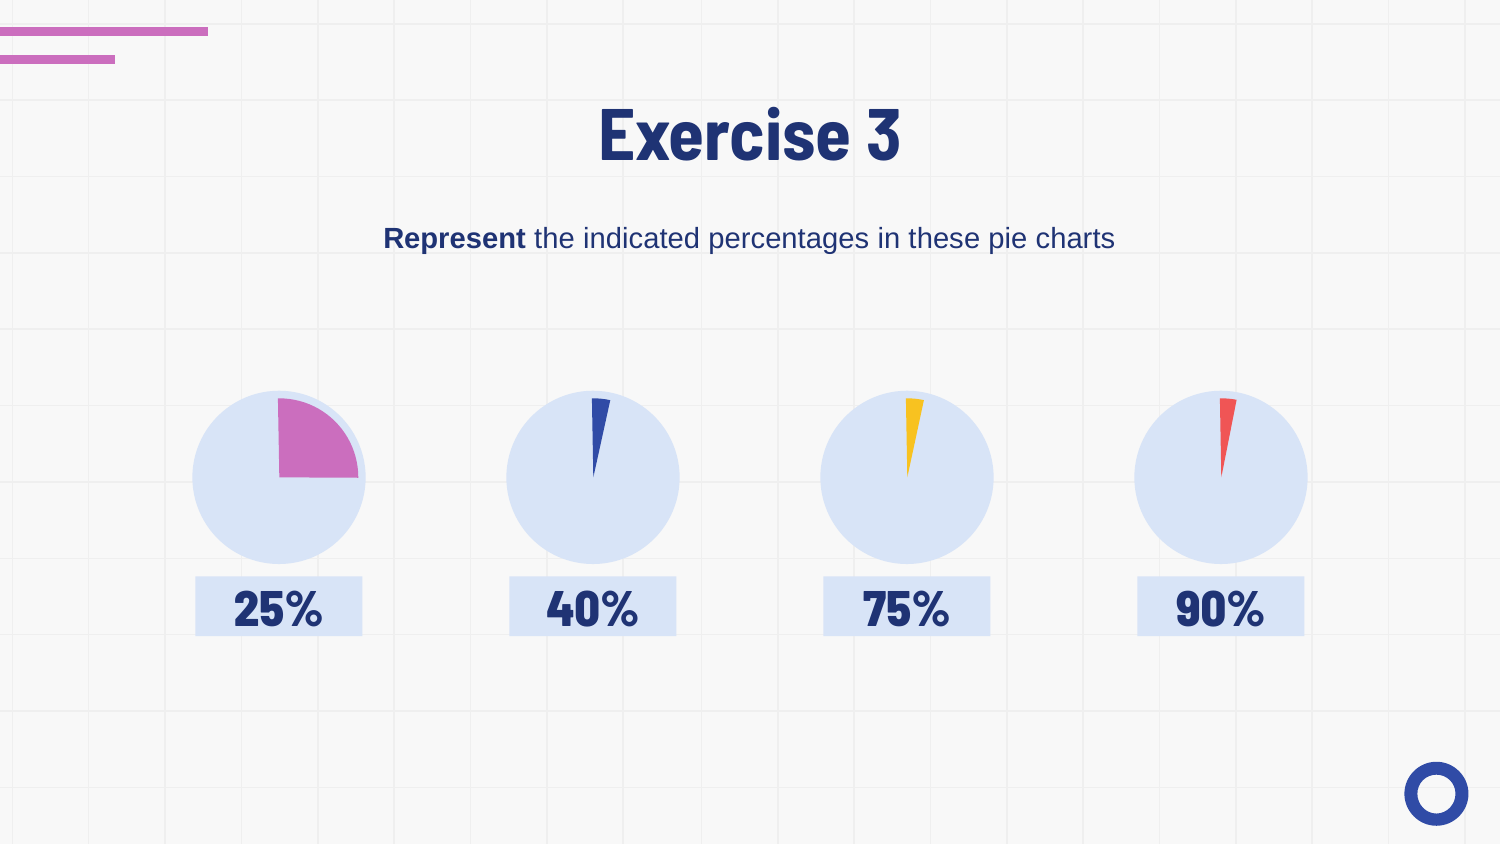

# Exercise 3
Represent the indicated percentages in these pie charts

25%
40%
75%
90%